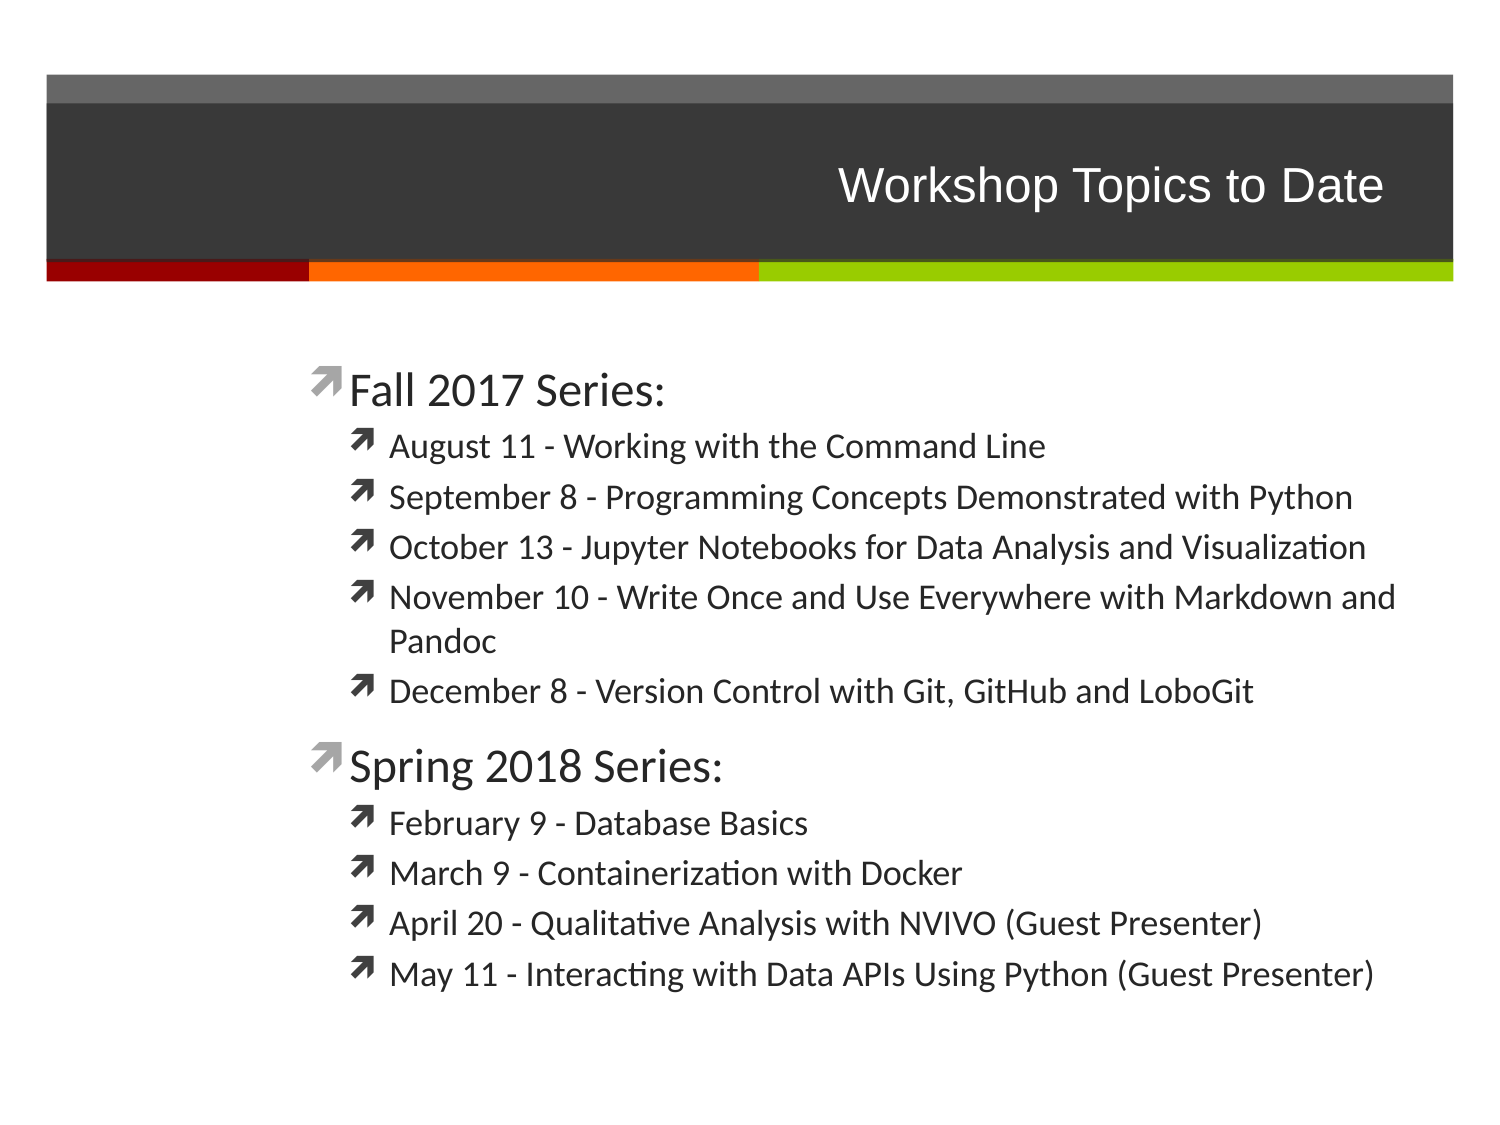

# Workshop Topics to Date
Fall 2017 Series:
August 11 - Working with the Command Line
September 8 - Programming Concepts Demonstrated with Python
October 13 - Jupyter Notebooks for Data Analysis and Visualization
November 10 - Write Once and Use Everywhere with Markdown and Pandoc
December 8 - Version Control with Git, GitHub and LoboGit
Spring 2018 Series:
February 9 - Database Basics
March 9 - Containerization with Docker
April 20 - Qualitative Analysis with NVIVO (Guest Presenter)
May 11 - Interacting with Data APIs Using Python (Guest Presenter)